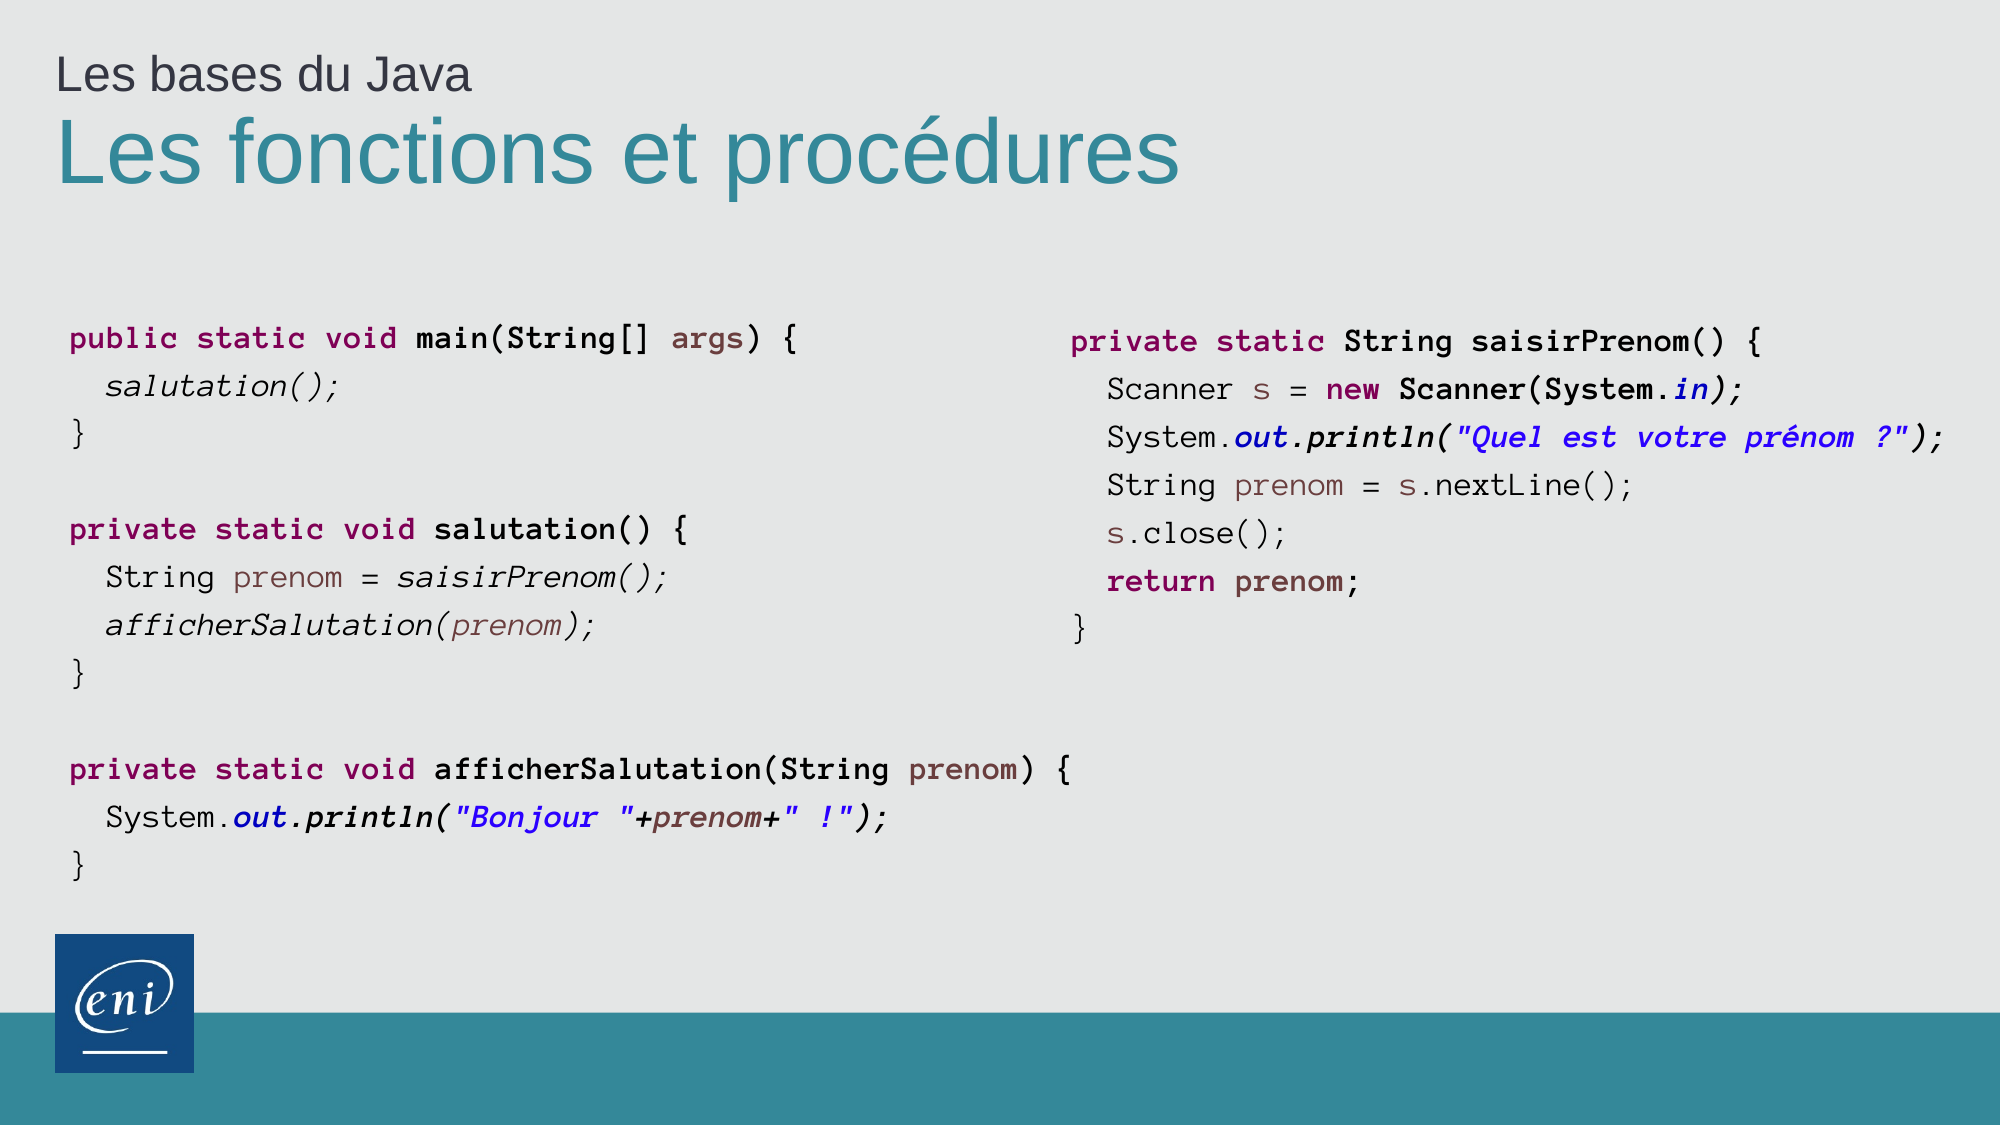

Les bases du Java
# Les fonctions et procédures
public static void main(String[] args) {
  salutation();
}

private static void salutation() {
  String prenom = saisirPrenom();
  afficherSalutation(prenom);
}

private static void afficherSalutation(String prenom) {
  System.out.println("Bonjour "+prenom+" !");
}
private static String saisirPrenom() {
  Scanner s = new Scanner(System.in);
  System.out.println("Quel est votre prénom ?");
  String prenom = s.nextLine();
  s.close();
  return prenom;
}